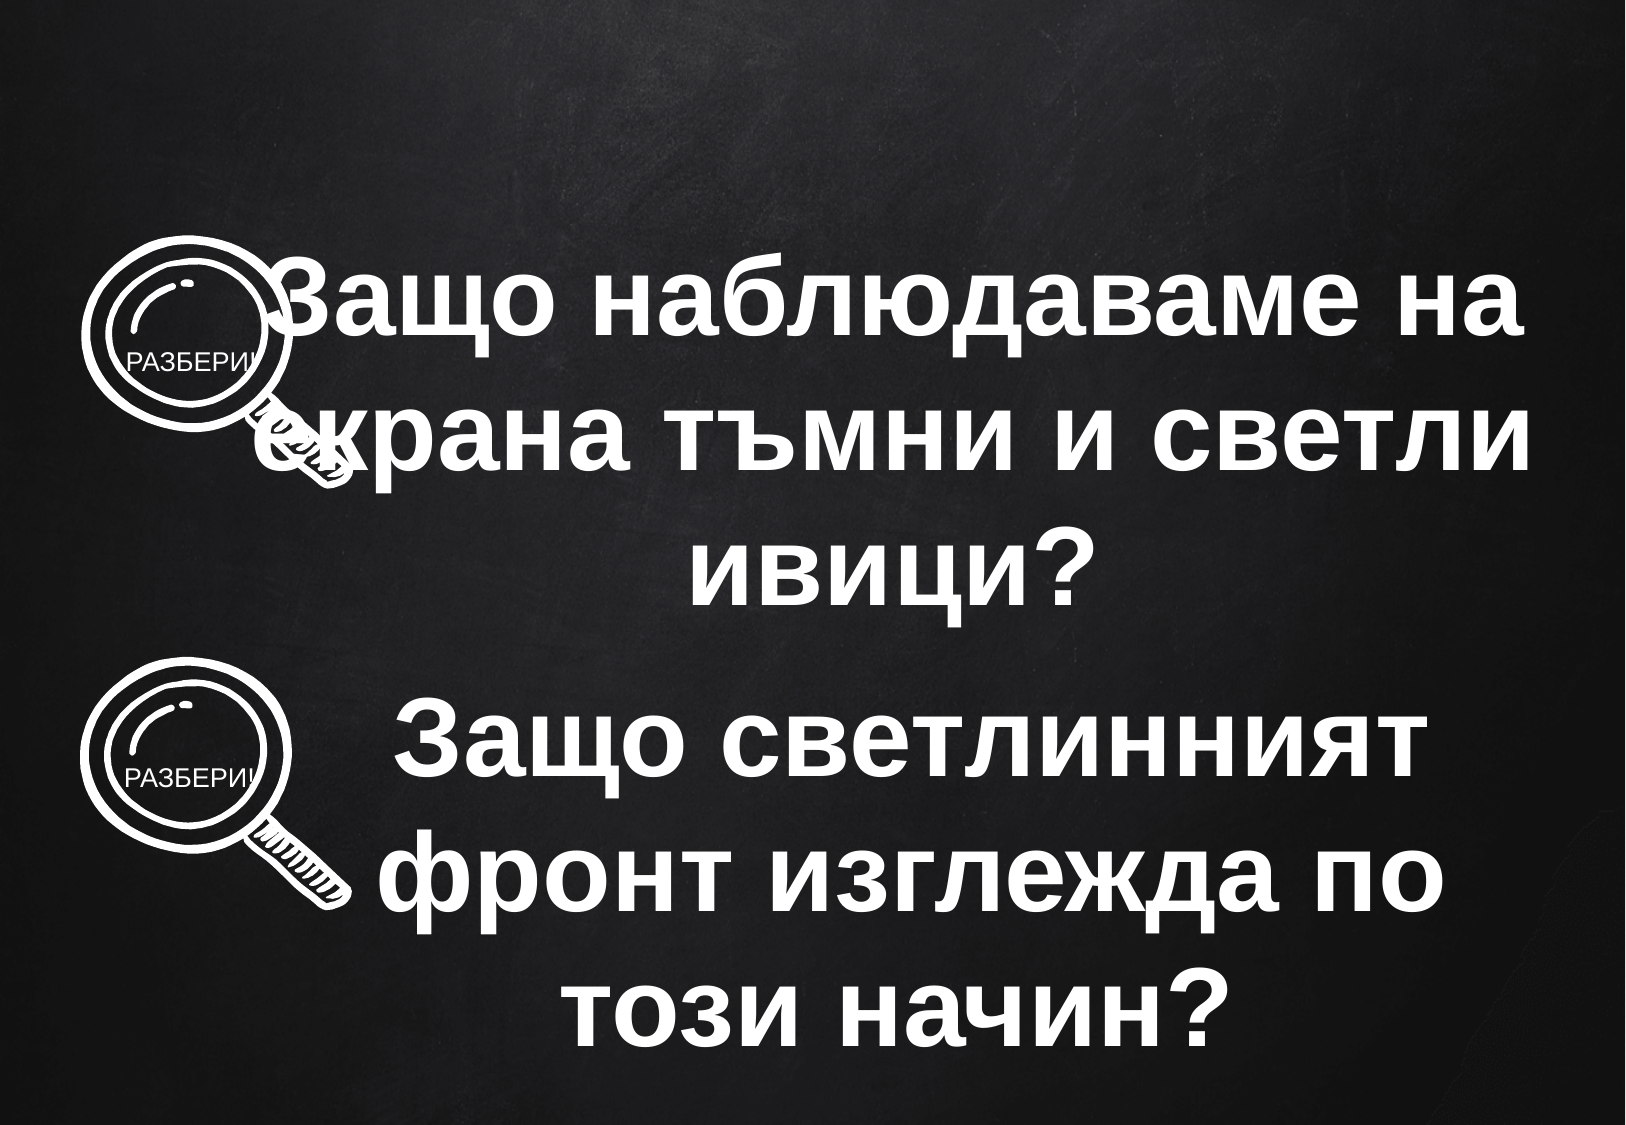

Защо наблюдаваме на екрана тъмни и светли ивици?

РАЗБЕРИ!

Защо светлинният фронт изглежда по този начин?
РАЗБЕРИ!